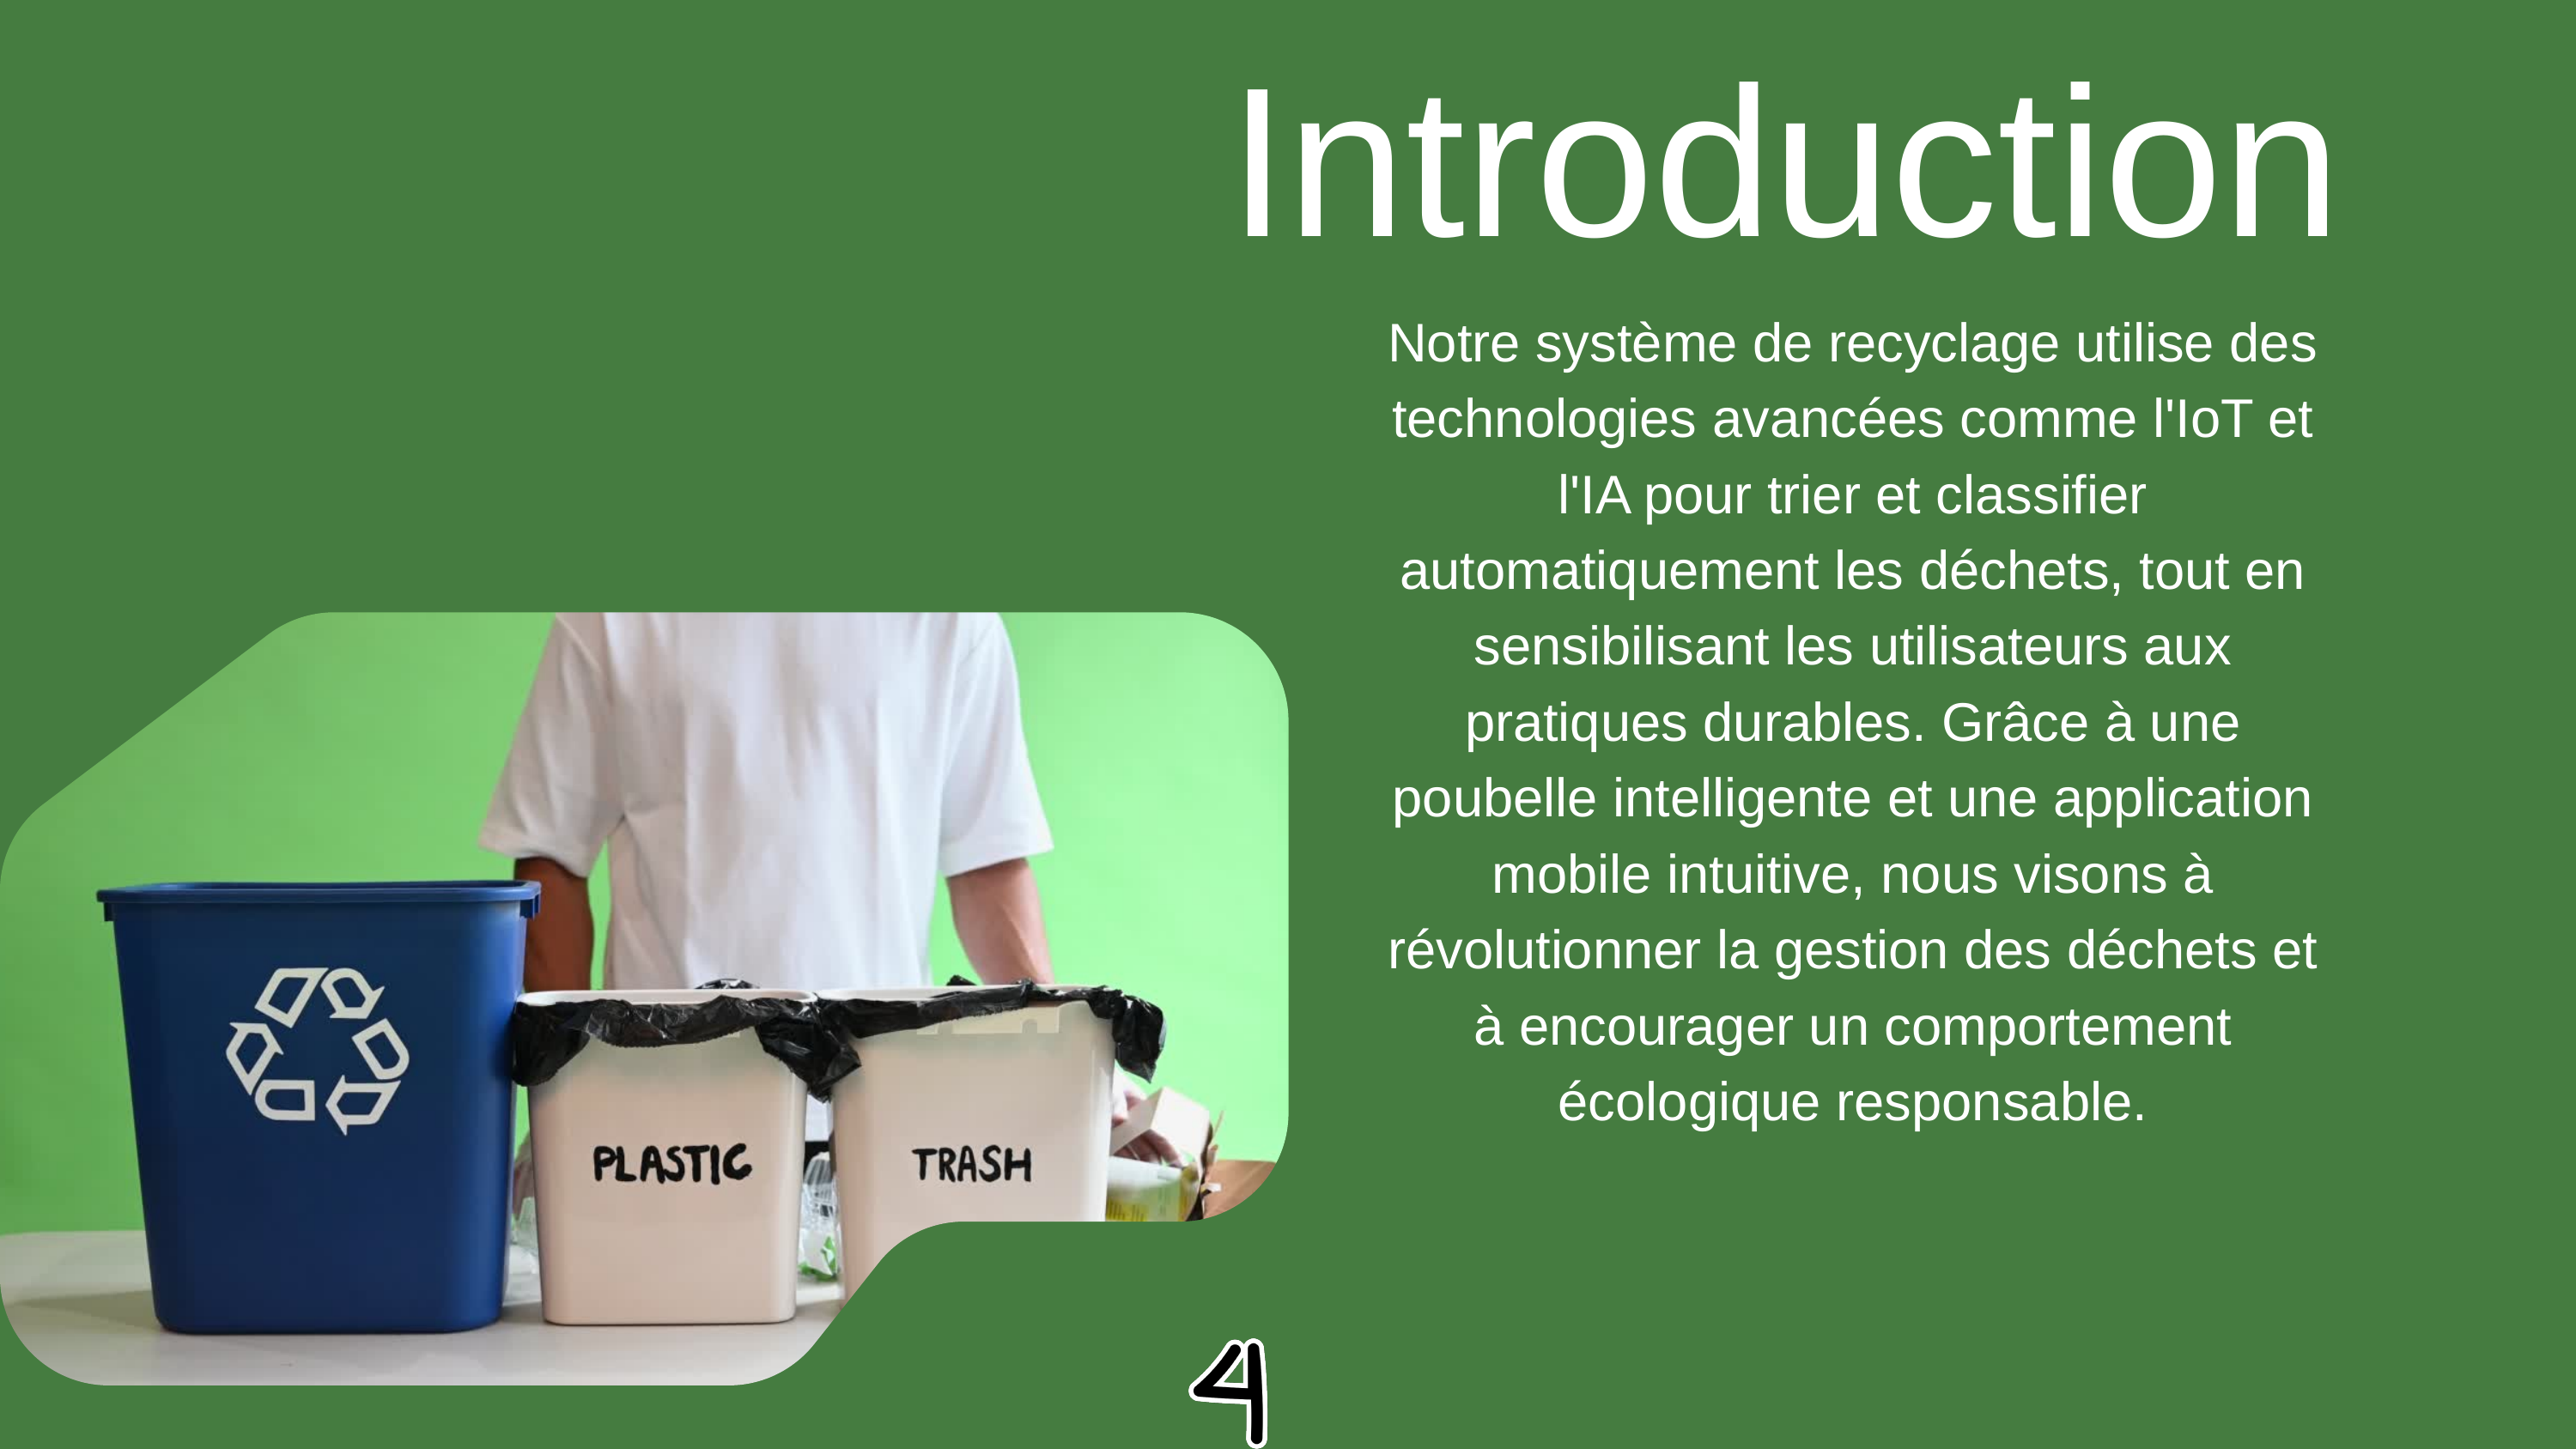

Introduction
Notre système de recyclage utilise des technologies avancées comme l'IoT et l'IA pour trier et classifier automatiquement les déchets, tout en sensibilisant les utilisateurs aux pratiques durables. Grâce à une poubelle intelligente et une application mobile intuitive, nous visons à révolutionner la gestion des déchets et à encourager un comportement écologique responsable.